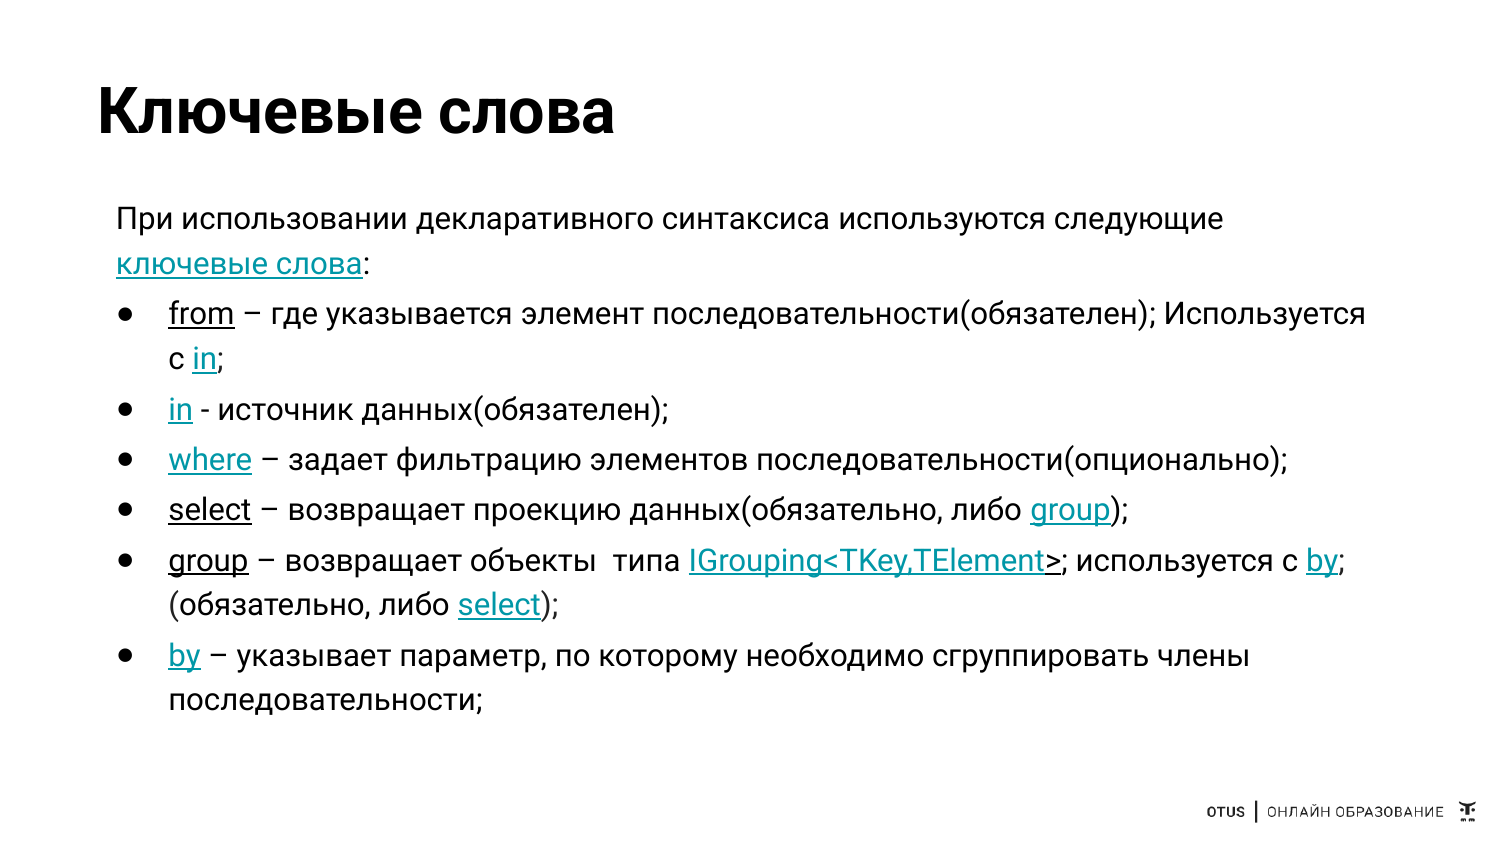

# Ключевые слова
При использовании декларативного синтаксиса используются следующие ключевые слова:
from – где указывается элемент последовательности(обязателен); Используется с in;
in - источник данных(обязателен);
where – задает фильтрацию элементов последовательности(опционально);
select – возвращает проекцию данных(обязательно, либо group);
group – возвращает объекты  типа IGrouping<TKey,TElement>; используется с by; (обязательно, либо select);
by – указывает параметр, по которому необходимо сгруппировать члены последовательности;